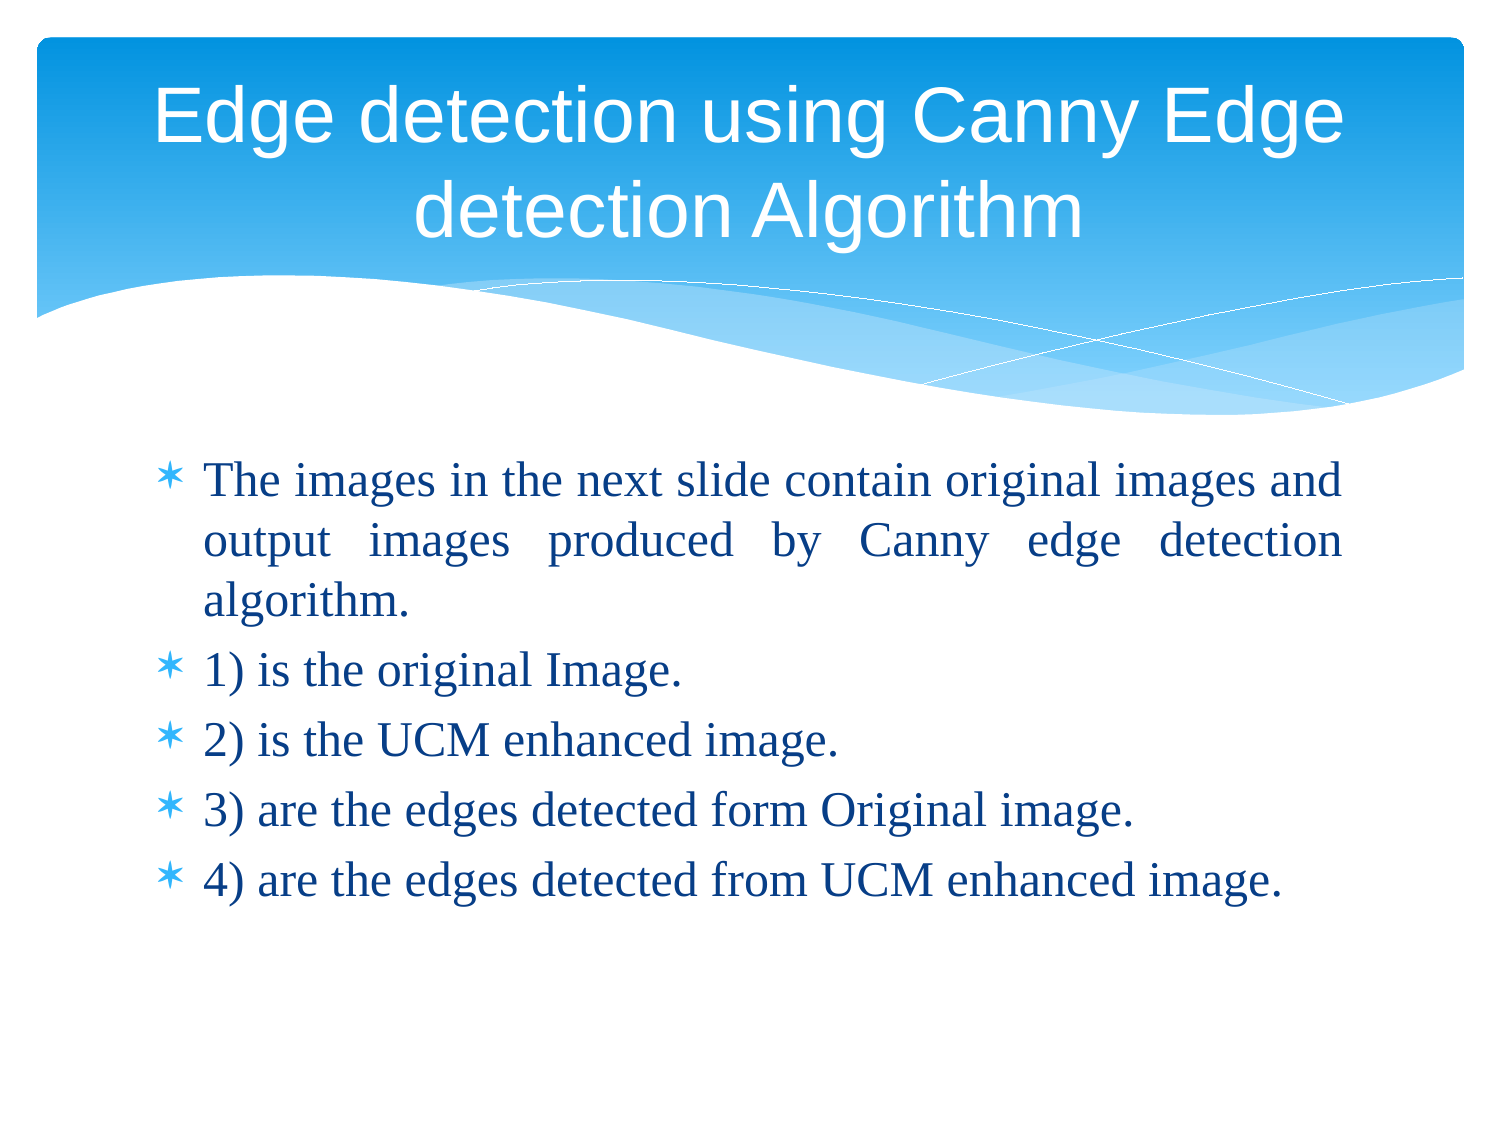

# Edge detection using Canny Edge detection Algorithm
The images in the next slide contain original images and output images produced by Canny edge detection algorithm.
1) is the original Image.
2) is the UCM enhanced image.
3) are the edges detected form Original image.
4) are the edges detected from UCM enhanced image.